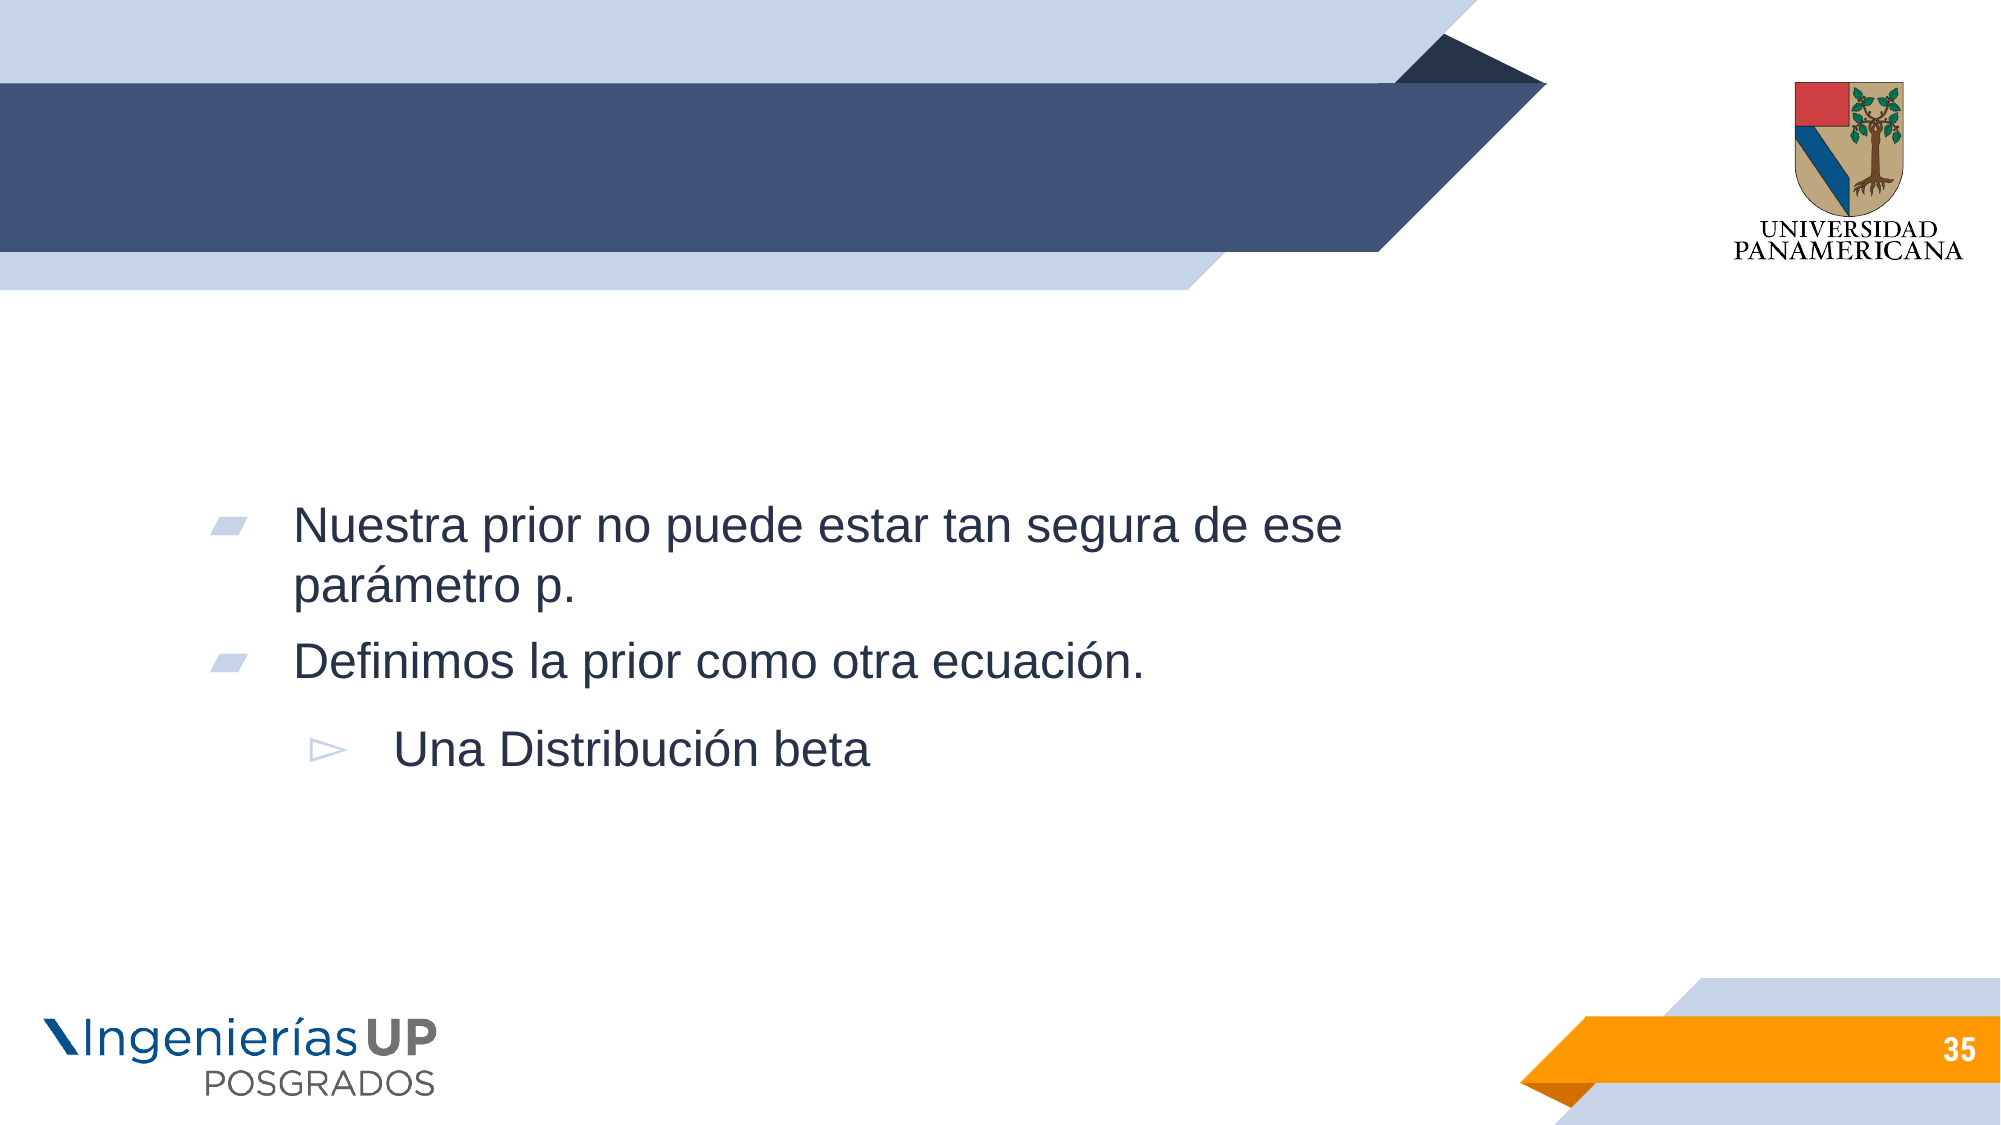

#
Nuestra prior no puede estar tan segura de ese parámetro p.
Definimos la prior como otra ecuación.
Una Distribución beta
35